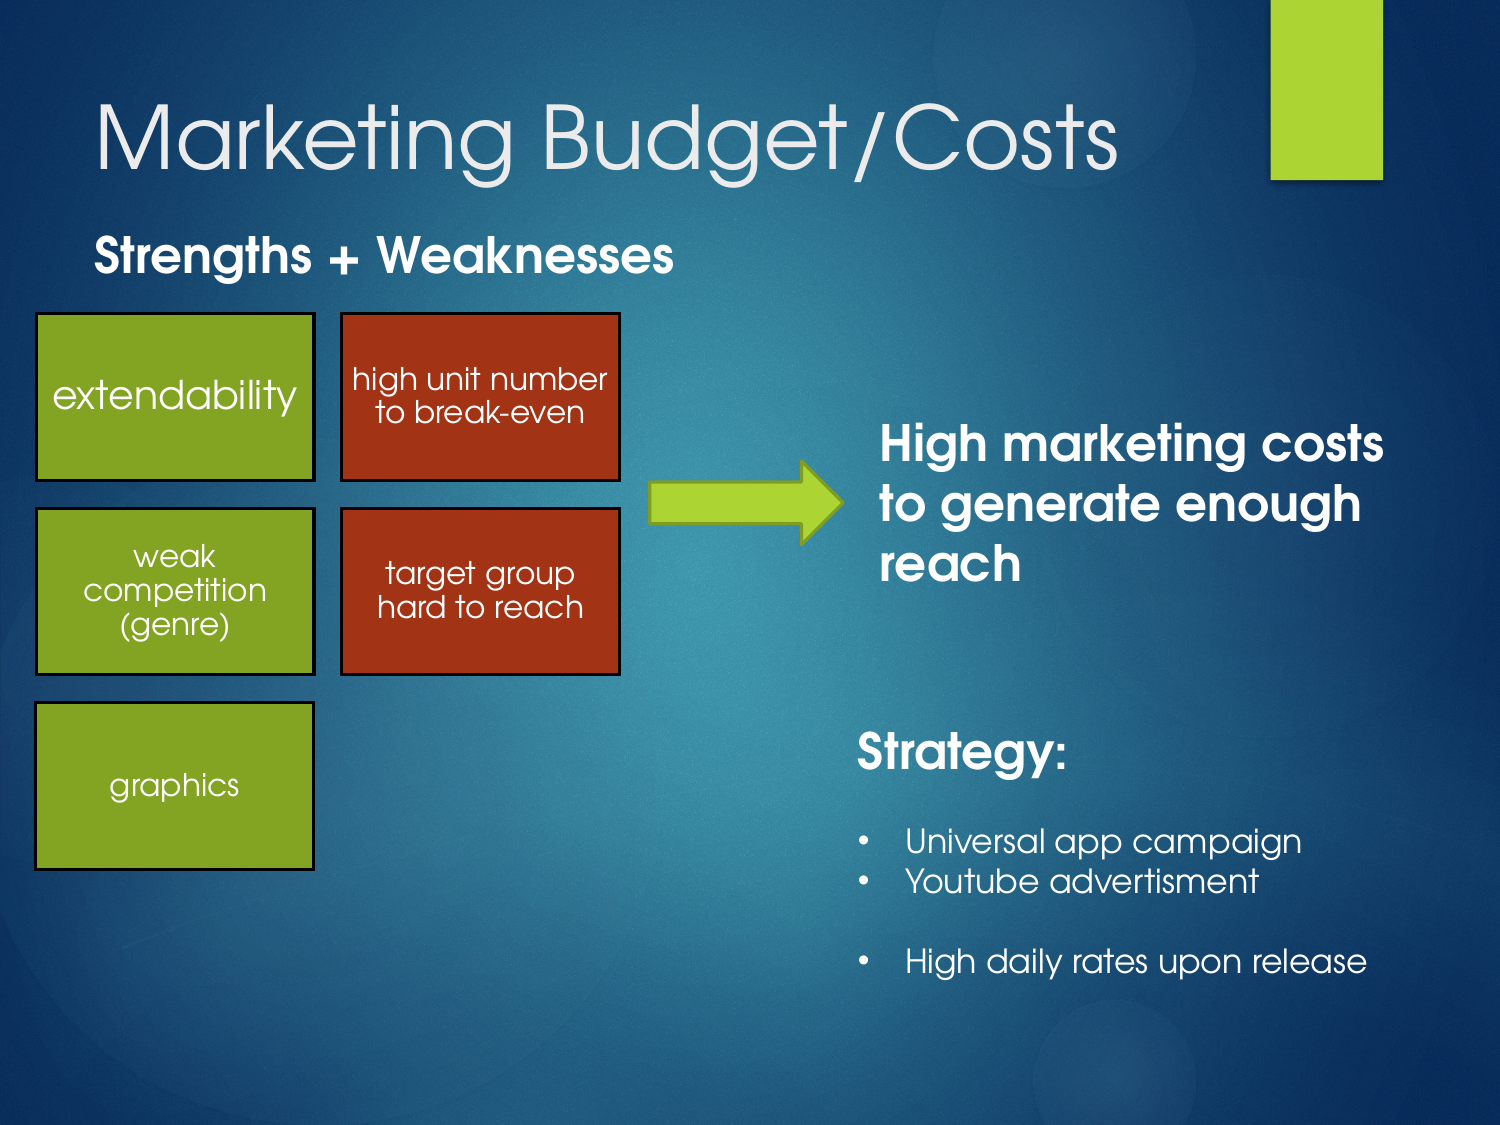

# Marketing Budget/Costs
Strengths + Weaknesses
extendability
high unit number to break-even
weak competition (genre)
target group hard to reach
graphics
High marketing costs to generate enough reach

Strategy:
Universal app campaign
Youtube advertisment

High daily rates upon release